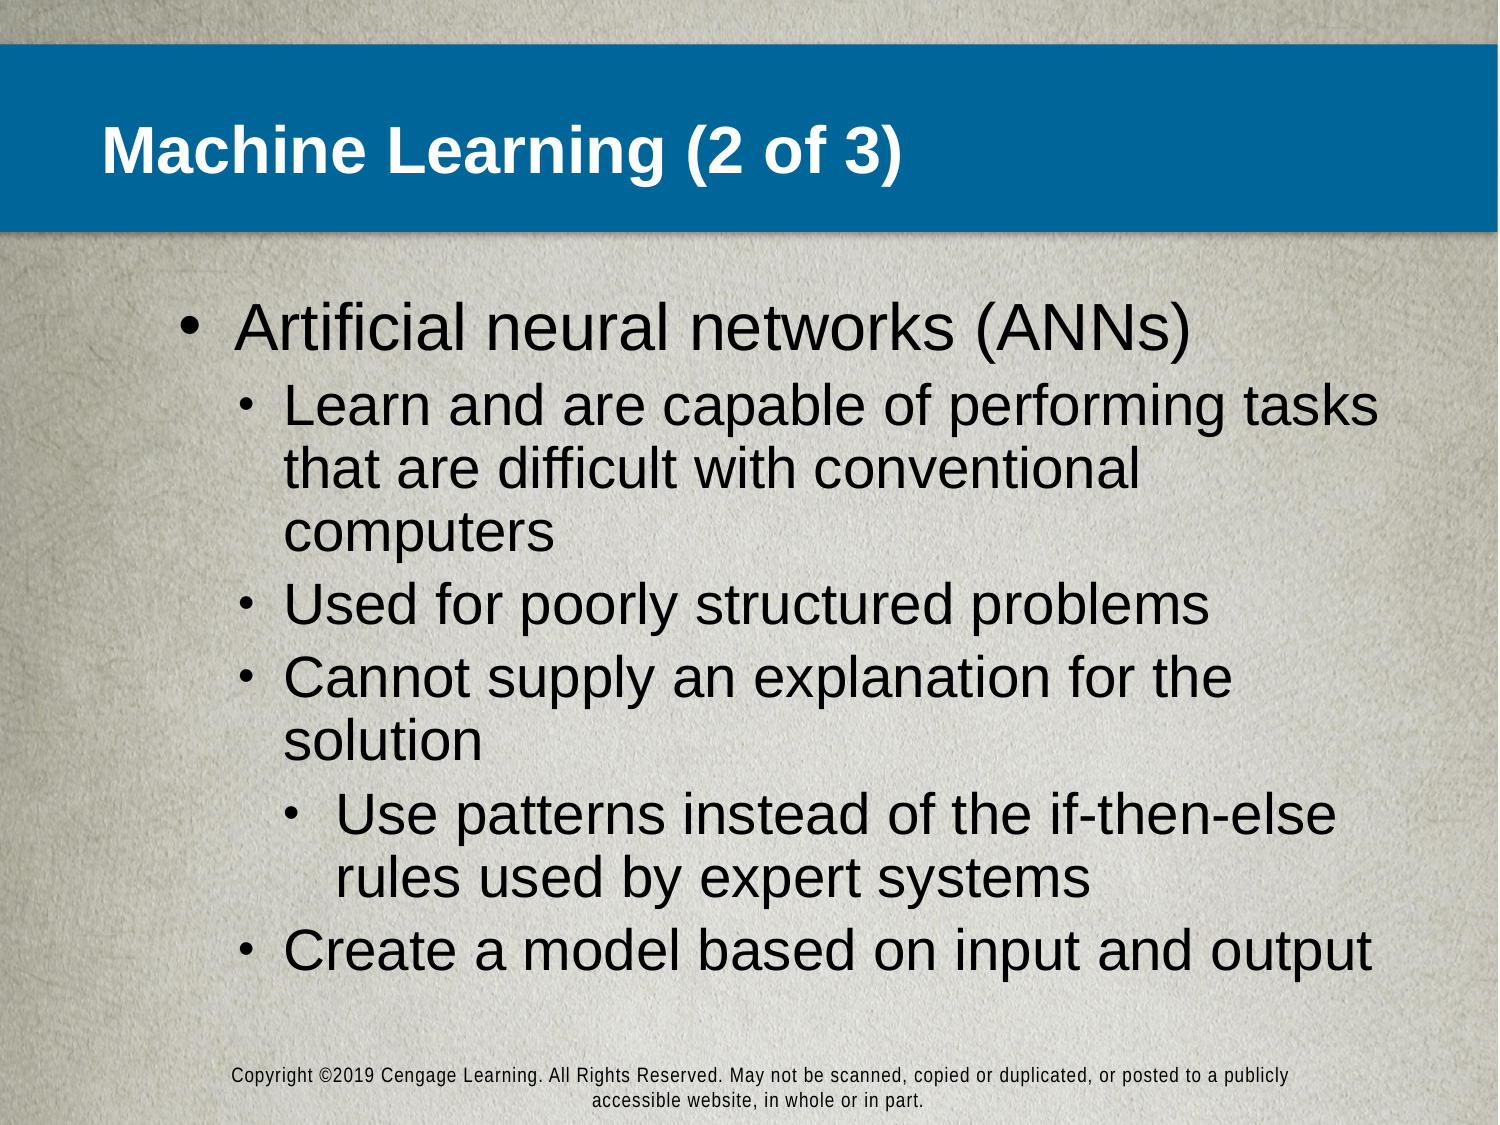

# Machine Learning (2 of 3)
Artificial neural networks (ANNs)
Learn and are capable of performing tasks that are difficult with conventional computers
Used for poorly structured problems
Cannot supply an explanation for the solution
Use patterns instead of the if-then-else rules used by expert systems
Create a model based on input and output